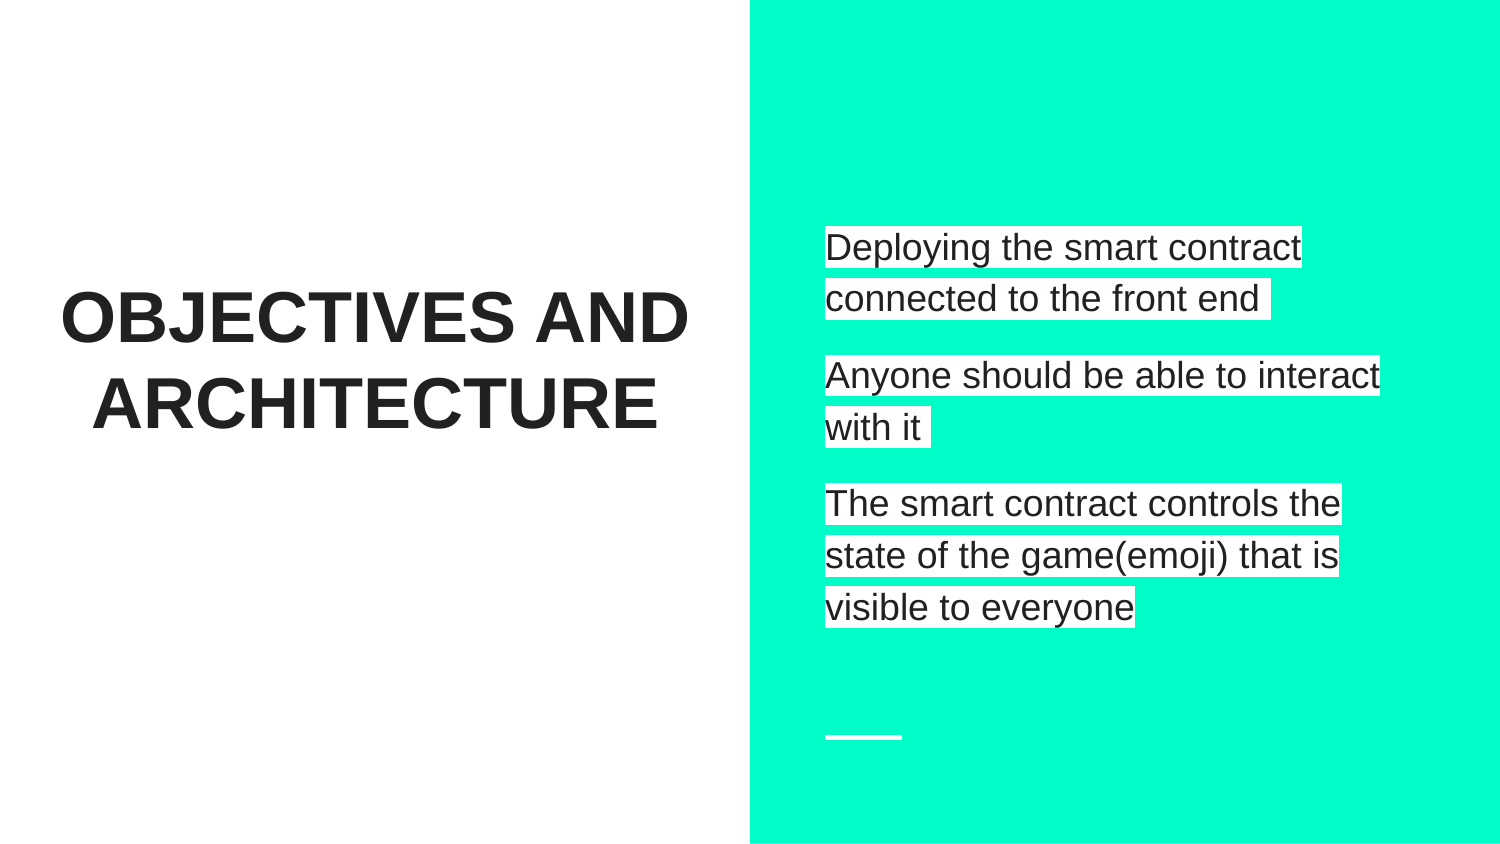

Deploying the smart contract connected to the front end
Anyone should be able to interact with it
The smart contract controls the state of the game(emoji) that is visible to everyone
# OBJECTIVES AND ARCHITECTURE